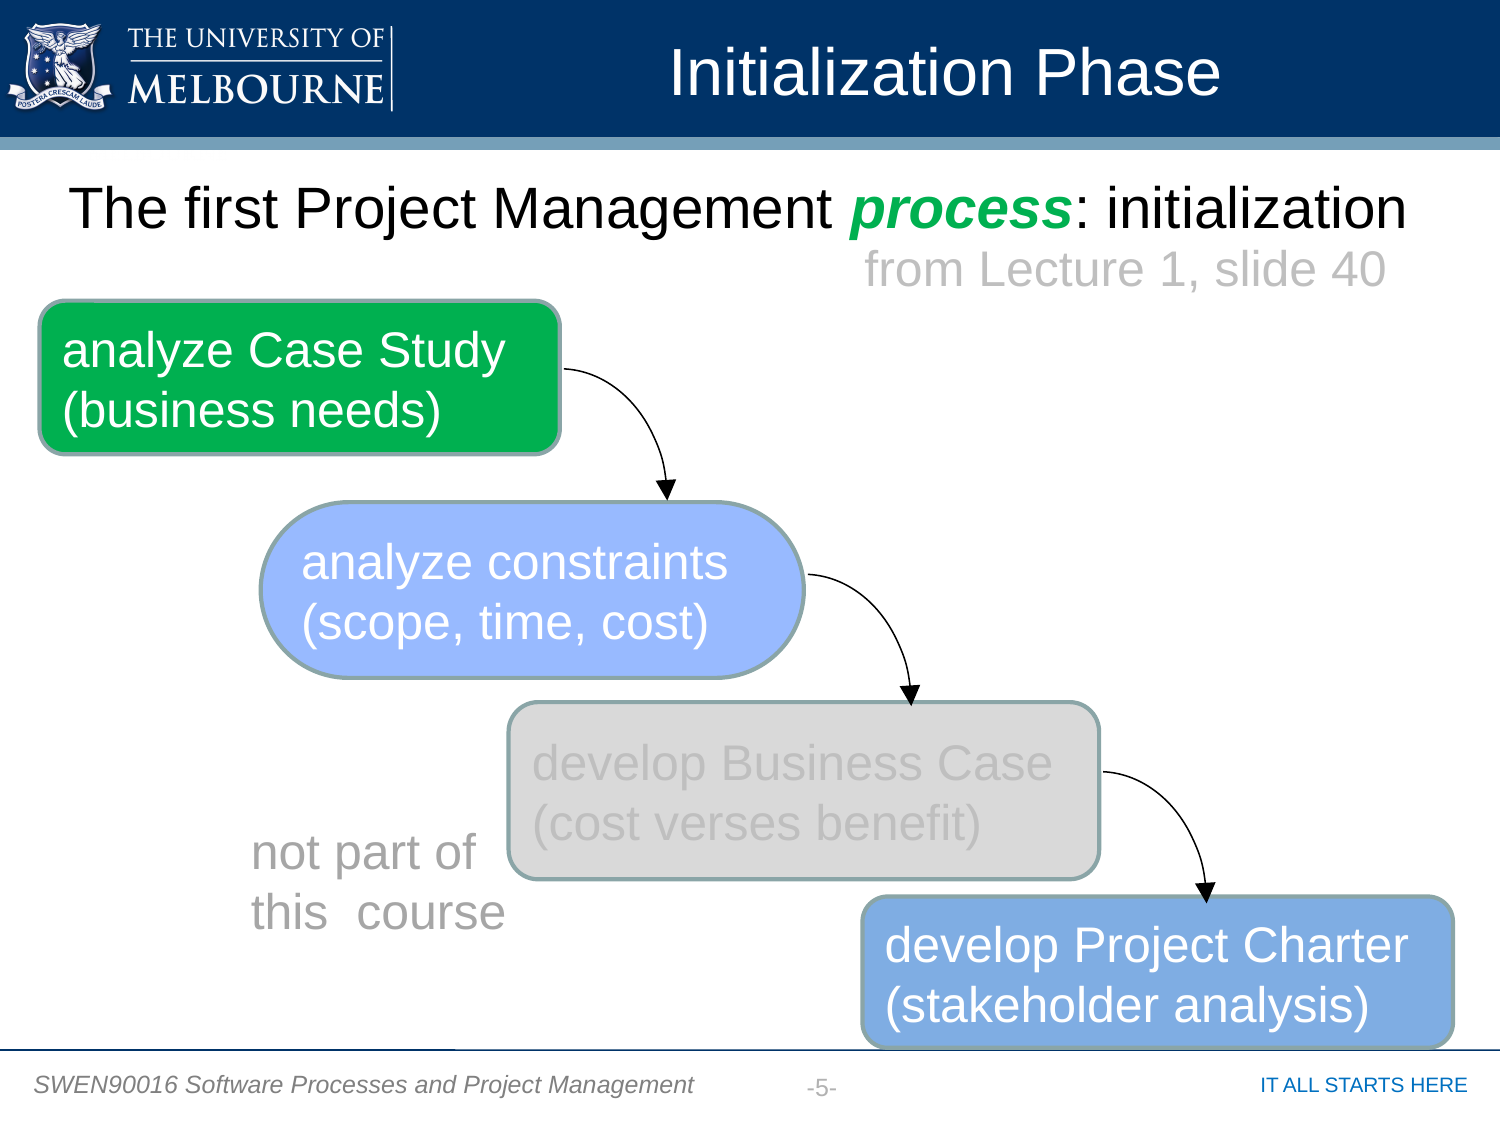

# Initialization Phase
The first Project Management process: initialization
from Lecture 1, slide 40

analyze Case Study
(business needs)

analyze constraints
(scope, time, cost)

develop Business Case
(cost verses benefit)

not part of this  course
develop Project Charter
(stakeholder analysis)
-5-